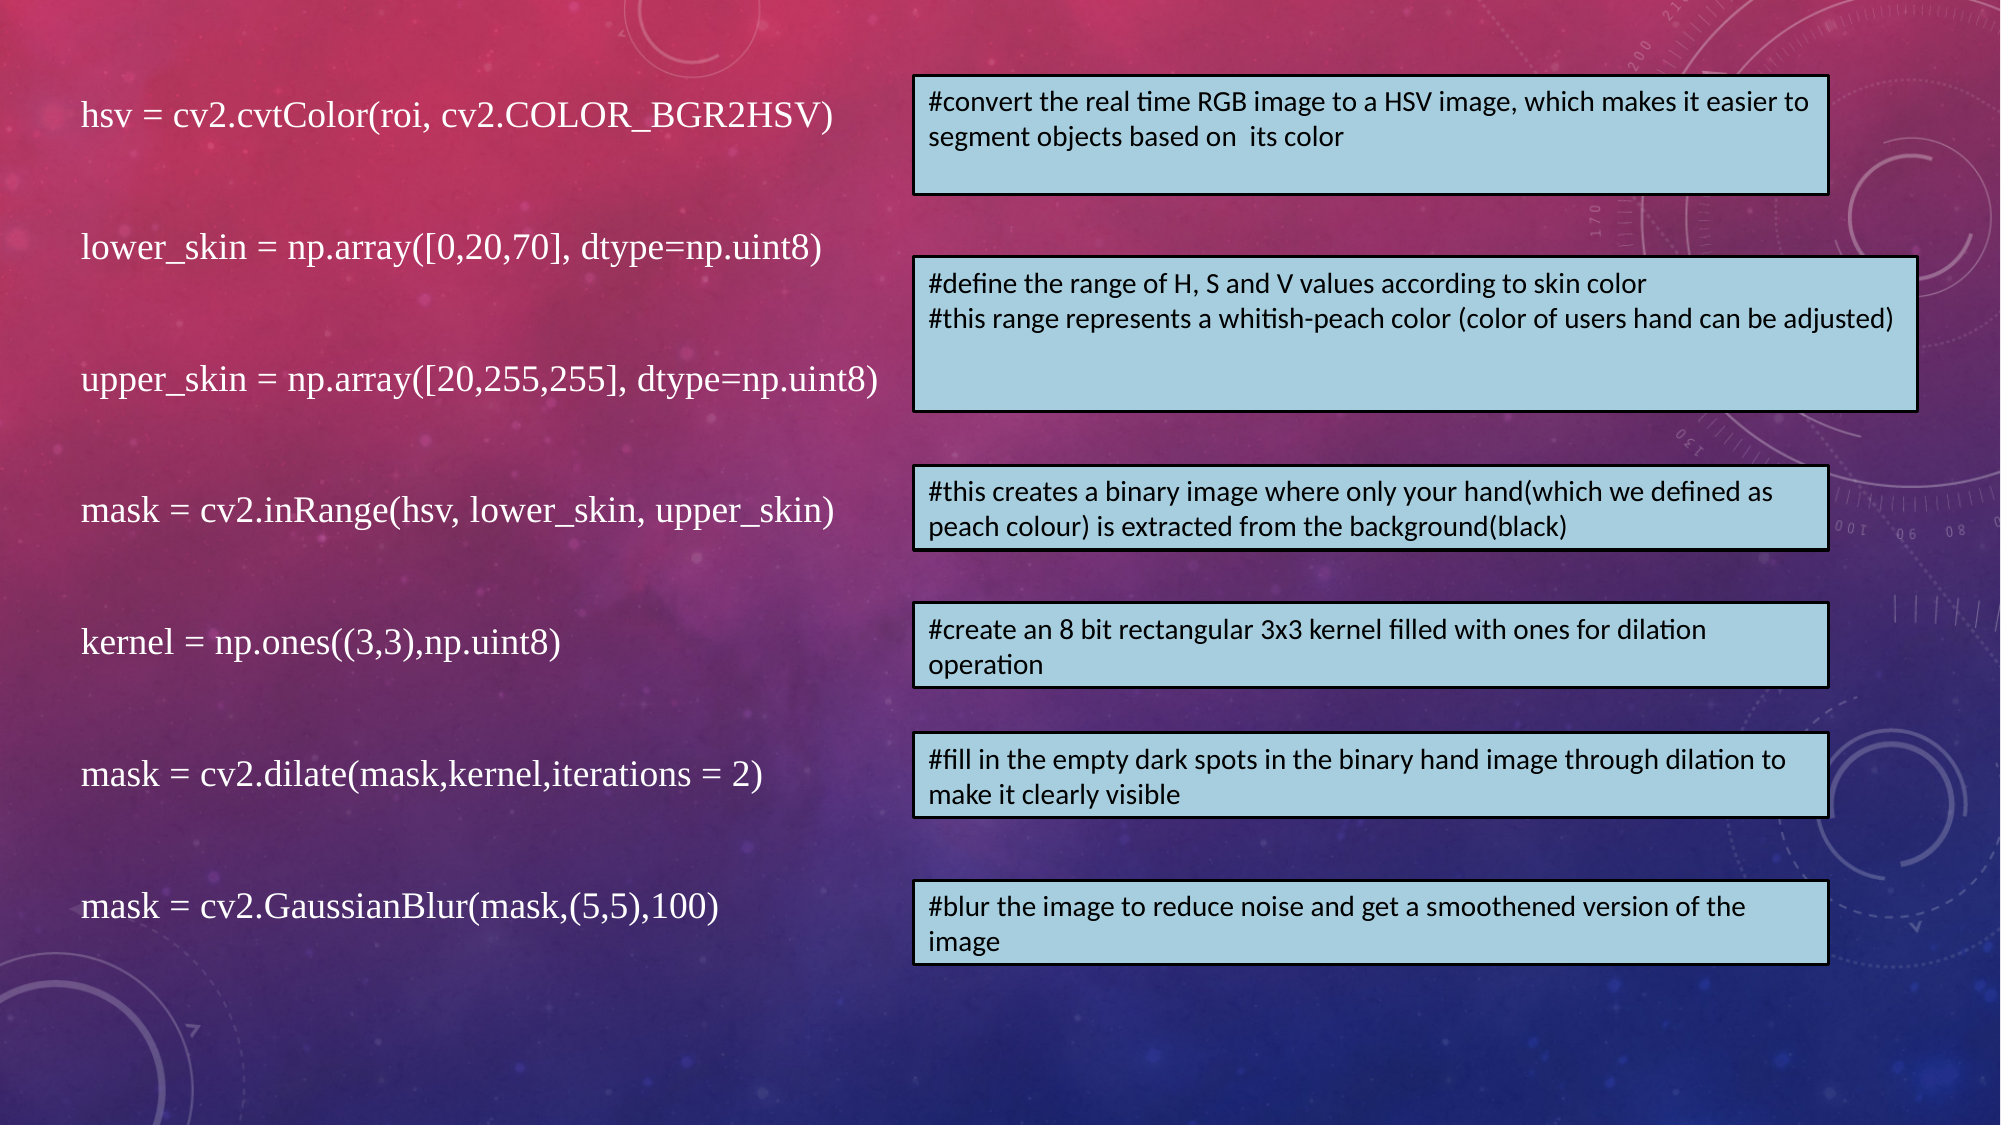

hsv = cv2.cvtColor(roi, cv2.COLOR_BGR2HSV)

lower_skin = np.array([0,20,70], dtype=np.uint8)

upper_skin = np.array([20,255,255], dtype=np.uint8)

mask = cv2.inRange(hsv, lower_skin, upper_skin)

kernel = np.ones((3,3),np.uint8)

mask = cv2.dilate(mask,kernel,iterations = 2)

mask = cv2.GaussianBlur(mask,(5,5),100)
#convert the real time RGB image to a HSV image, which makes it easier to segment objects based on  its color

#define the range of H, S and V values according to skin color
#this range represents a whitish-peach color (color of users hand can be adjusted)

#this creates a binary image where only your hand(which we defined as peach colour) is extracted from the background(black)
#create an 8 bit rectangular 3x3 kernel filled with ones for dilation operation
#fill in the empty dark spots in the binary hand image through dilation to make it clearly visible
#blur the image to reduce noise and get a smoothened version of the image